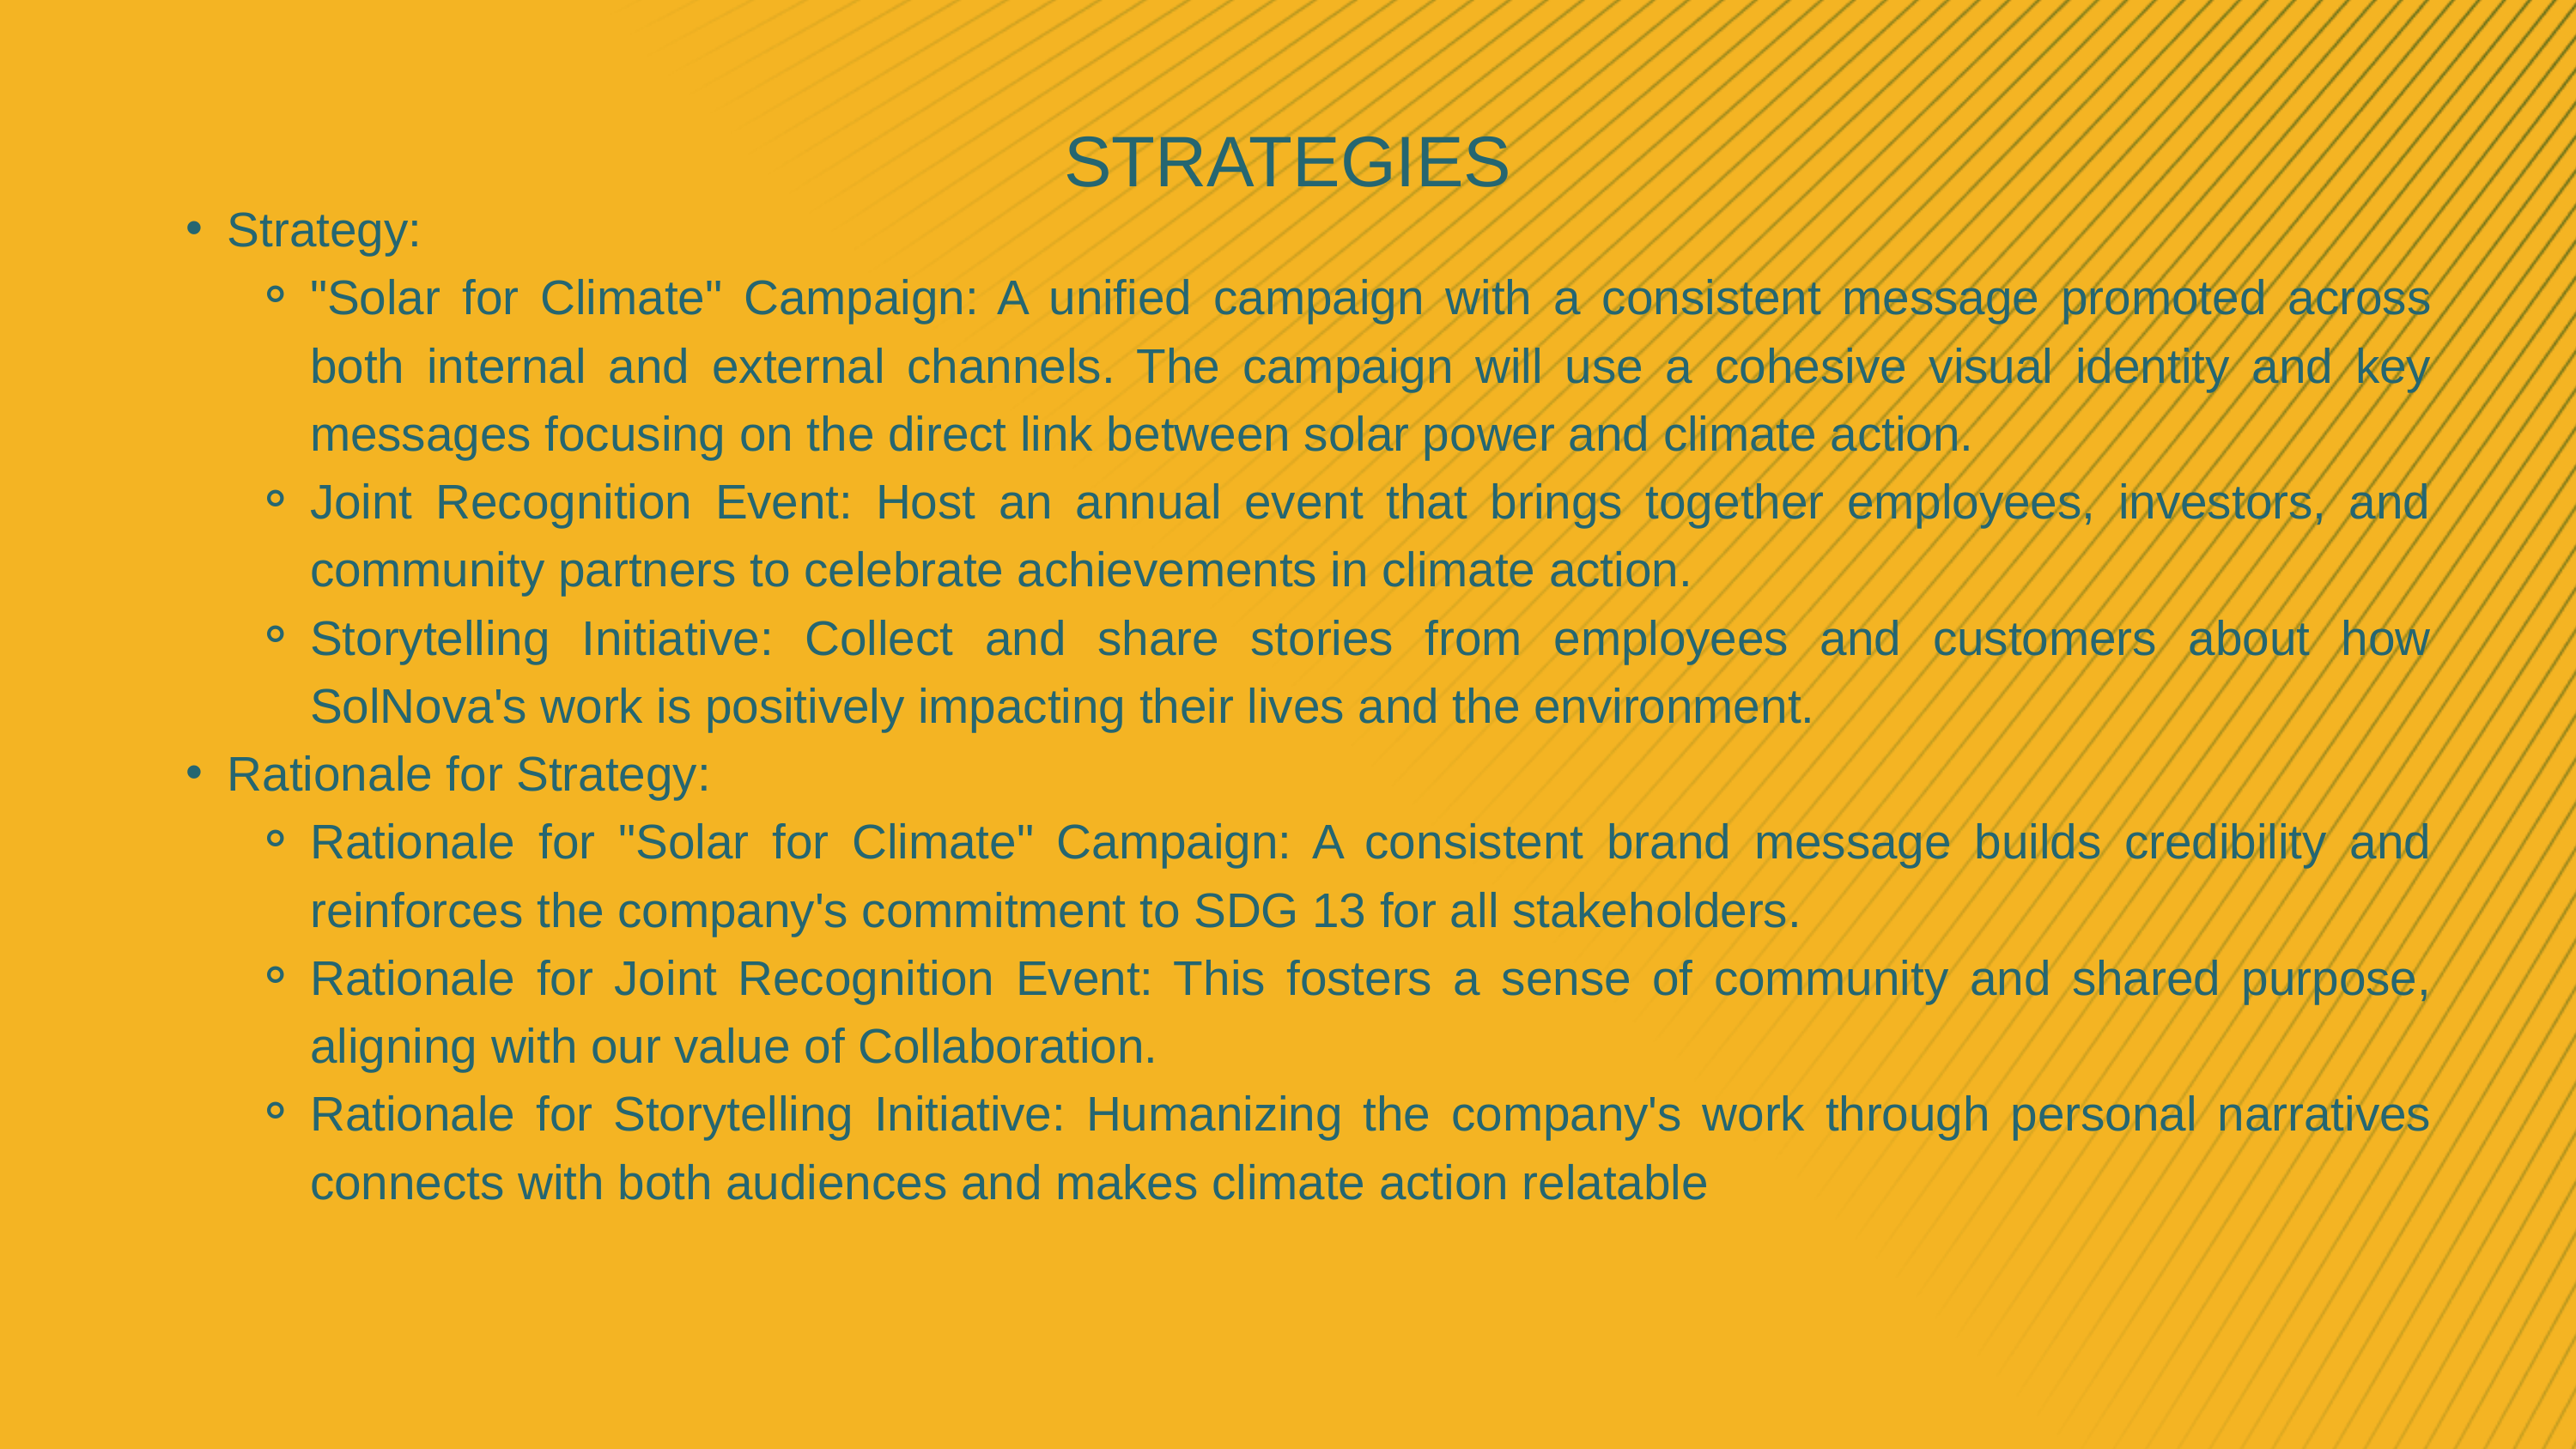

STRATEGIES
Strategy:
"Solar for Climate" Campaign: A unified campaign with a consistent message promoted across both internal and external channels. The campaign will use a cohesive visual identity and key messages focusing on the direct link between solar power and climate action.
Joint Recognition Event: Host an annual event that brings together employees, investors, and community partners to celebrate achievements in climate action.
Storytelling Initiative: Collect and share stories from employees and customers about how SolNova's work is positively impacting their lives and the environment.
Rationale for Strategy:
Rationale for "Solar for Climate" Campaign: A consistent brand message builds credibility and reinforces the company's commitment to SDG 13 for all stakeholders.
Rationale for Joint Recognition Event: This fosters a sense of community and shared purpose, aligning with our value of Collaboration.
Rationale for Storytelling Initiative: Humanizing the company's work through personal narratives connects with both audiences and makes climate action relatable